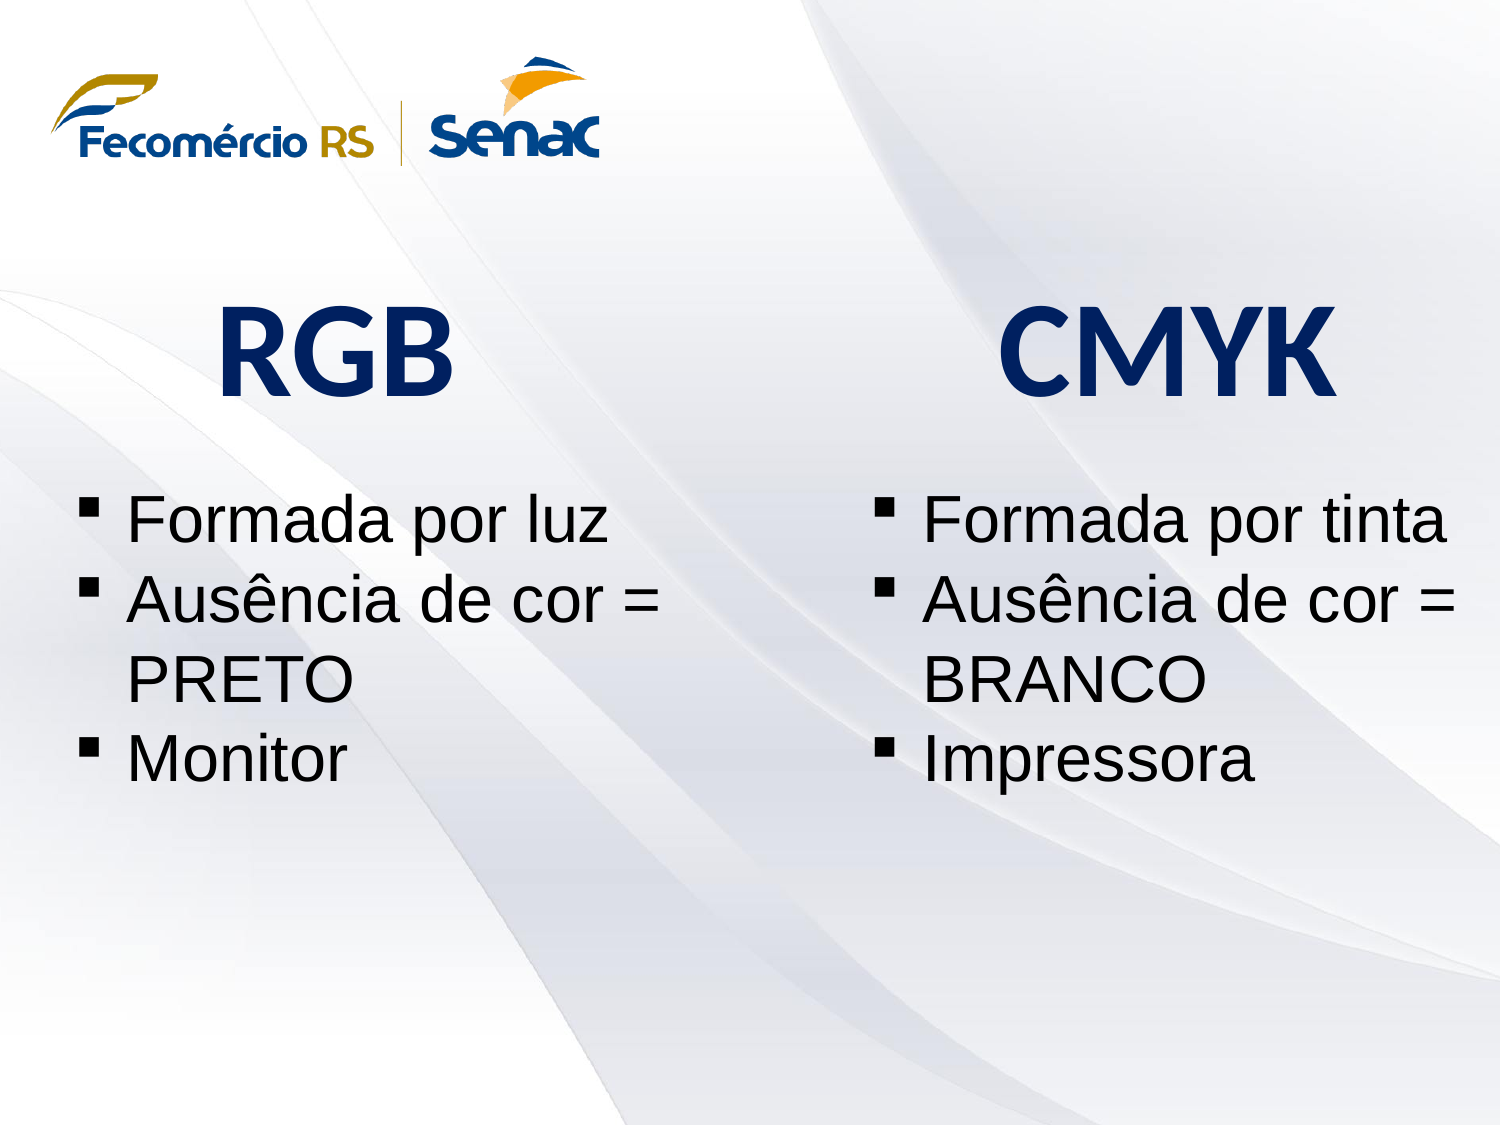

RGB
CMYK
Formada por luz
Ausência de cor =  PRETO
Monitor
Formada por tinta
Ausência de cor = BRANCO
Impressora